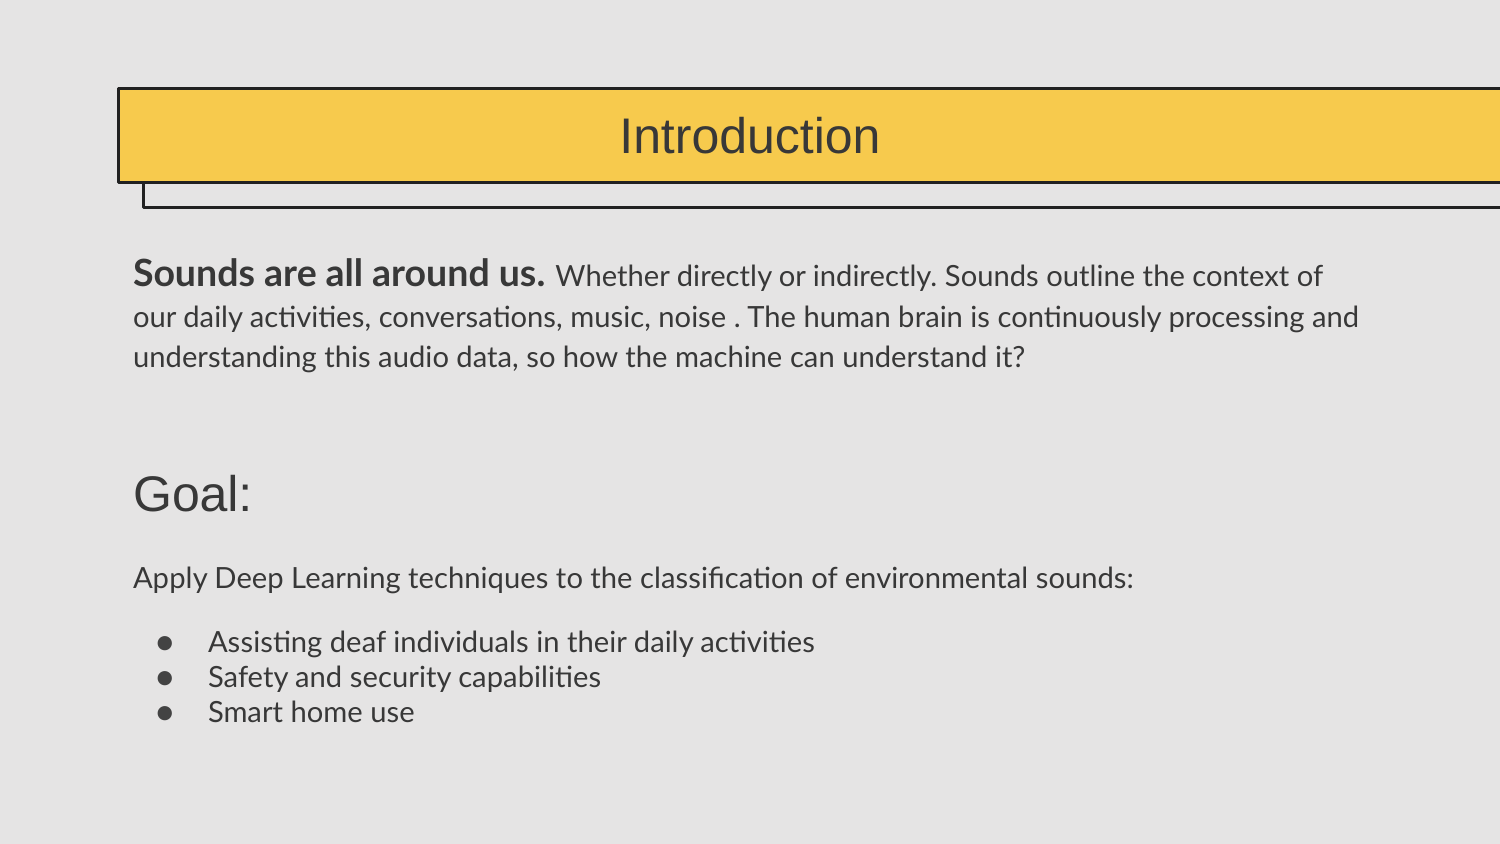

# Introduction
Sounds are all around us. Whether directly or indirectly. Sounds outline the context of our daily activities, conversations, music, noise . The human brain is continuously processing and understanding this audio data, so how the machine can understand it?

Goal:
Apply Deep Learning techniques to the classification of environmental sounds:
Assisting deaf individuals in their daily activities
Safety and security capabilities
Smart home use